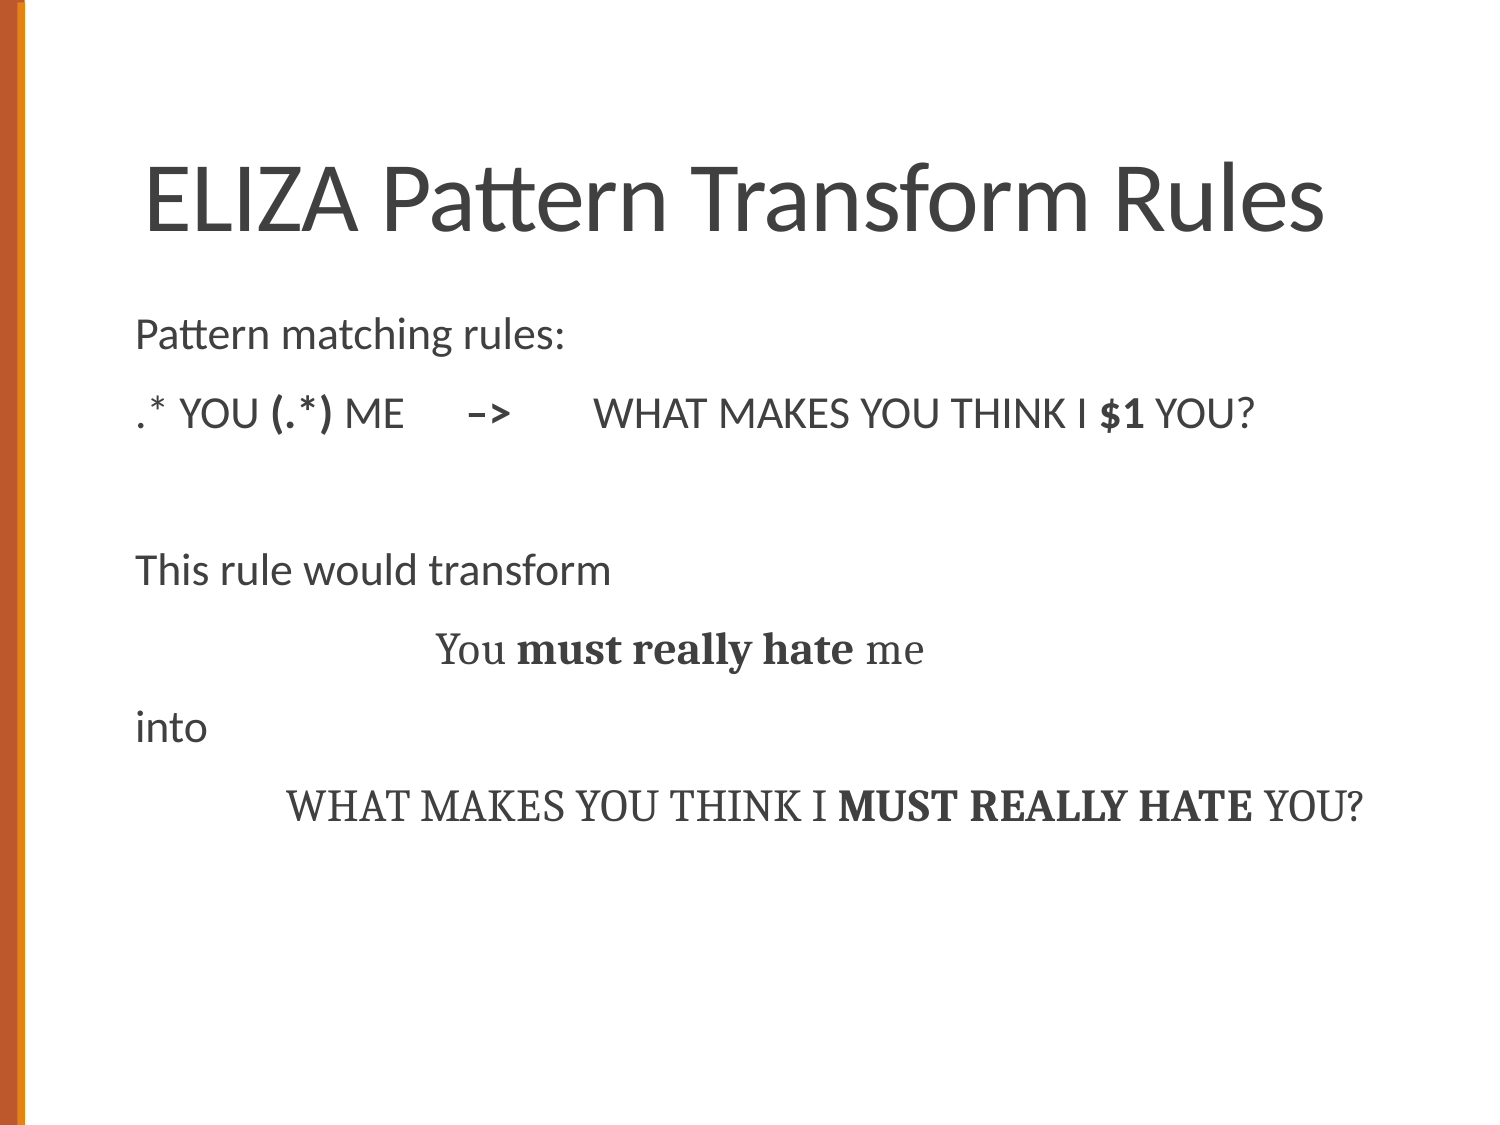

# ELIZA Pattern Transform Rules
Pattern matching rules:
.* YOU (.*) ME  	   –>        WHAT MAKES YOU THINK I $1 YOU?

This rule would transform
		You must really hate me
into
	WHAT MAKES YOU THINK I MUST REALLY HATE YOU?